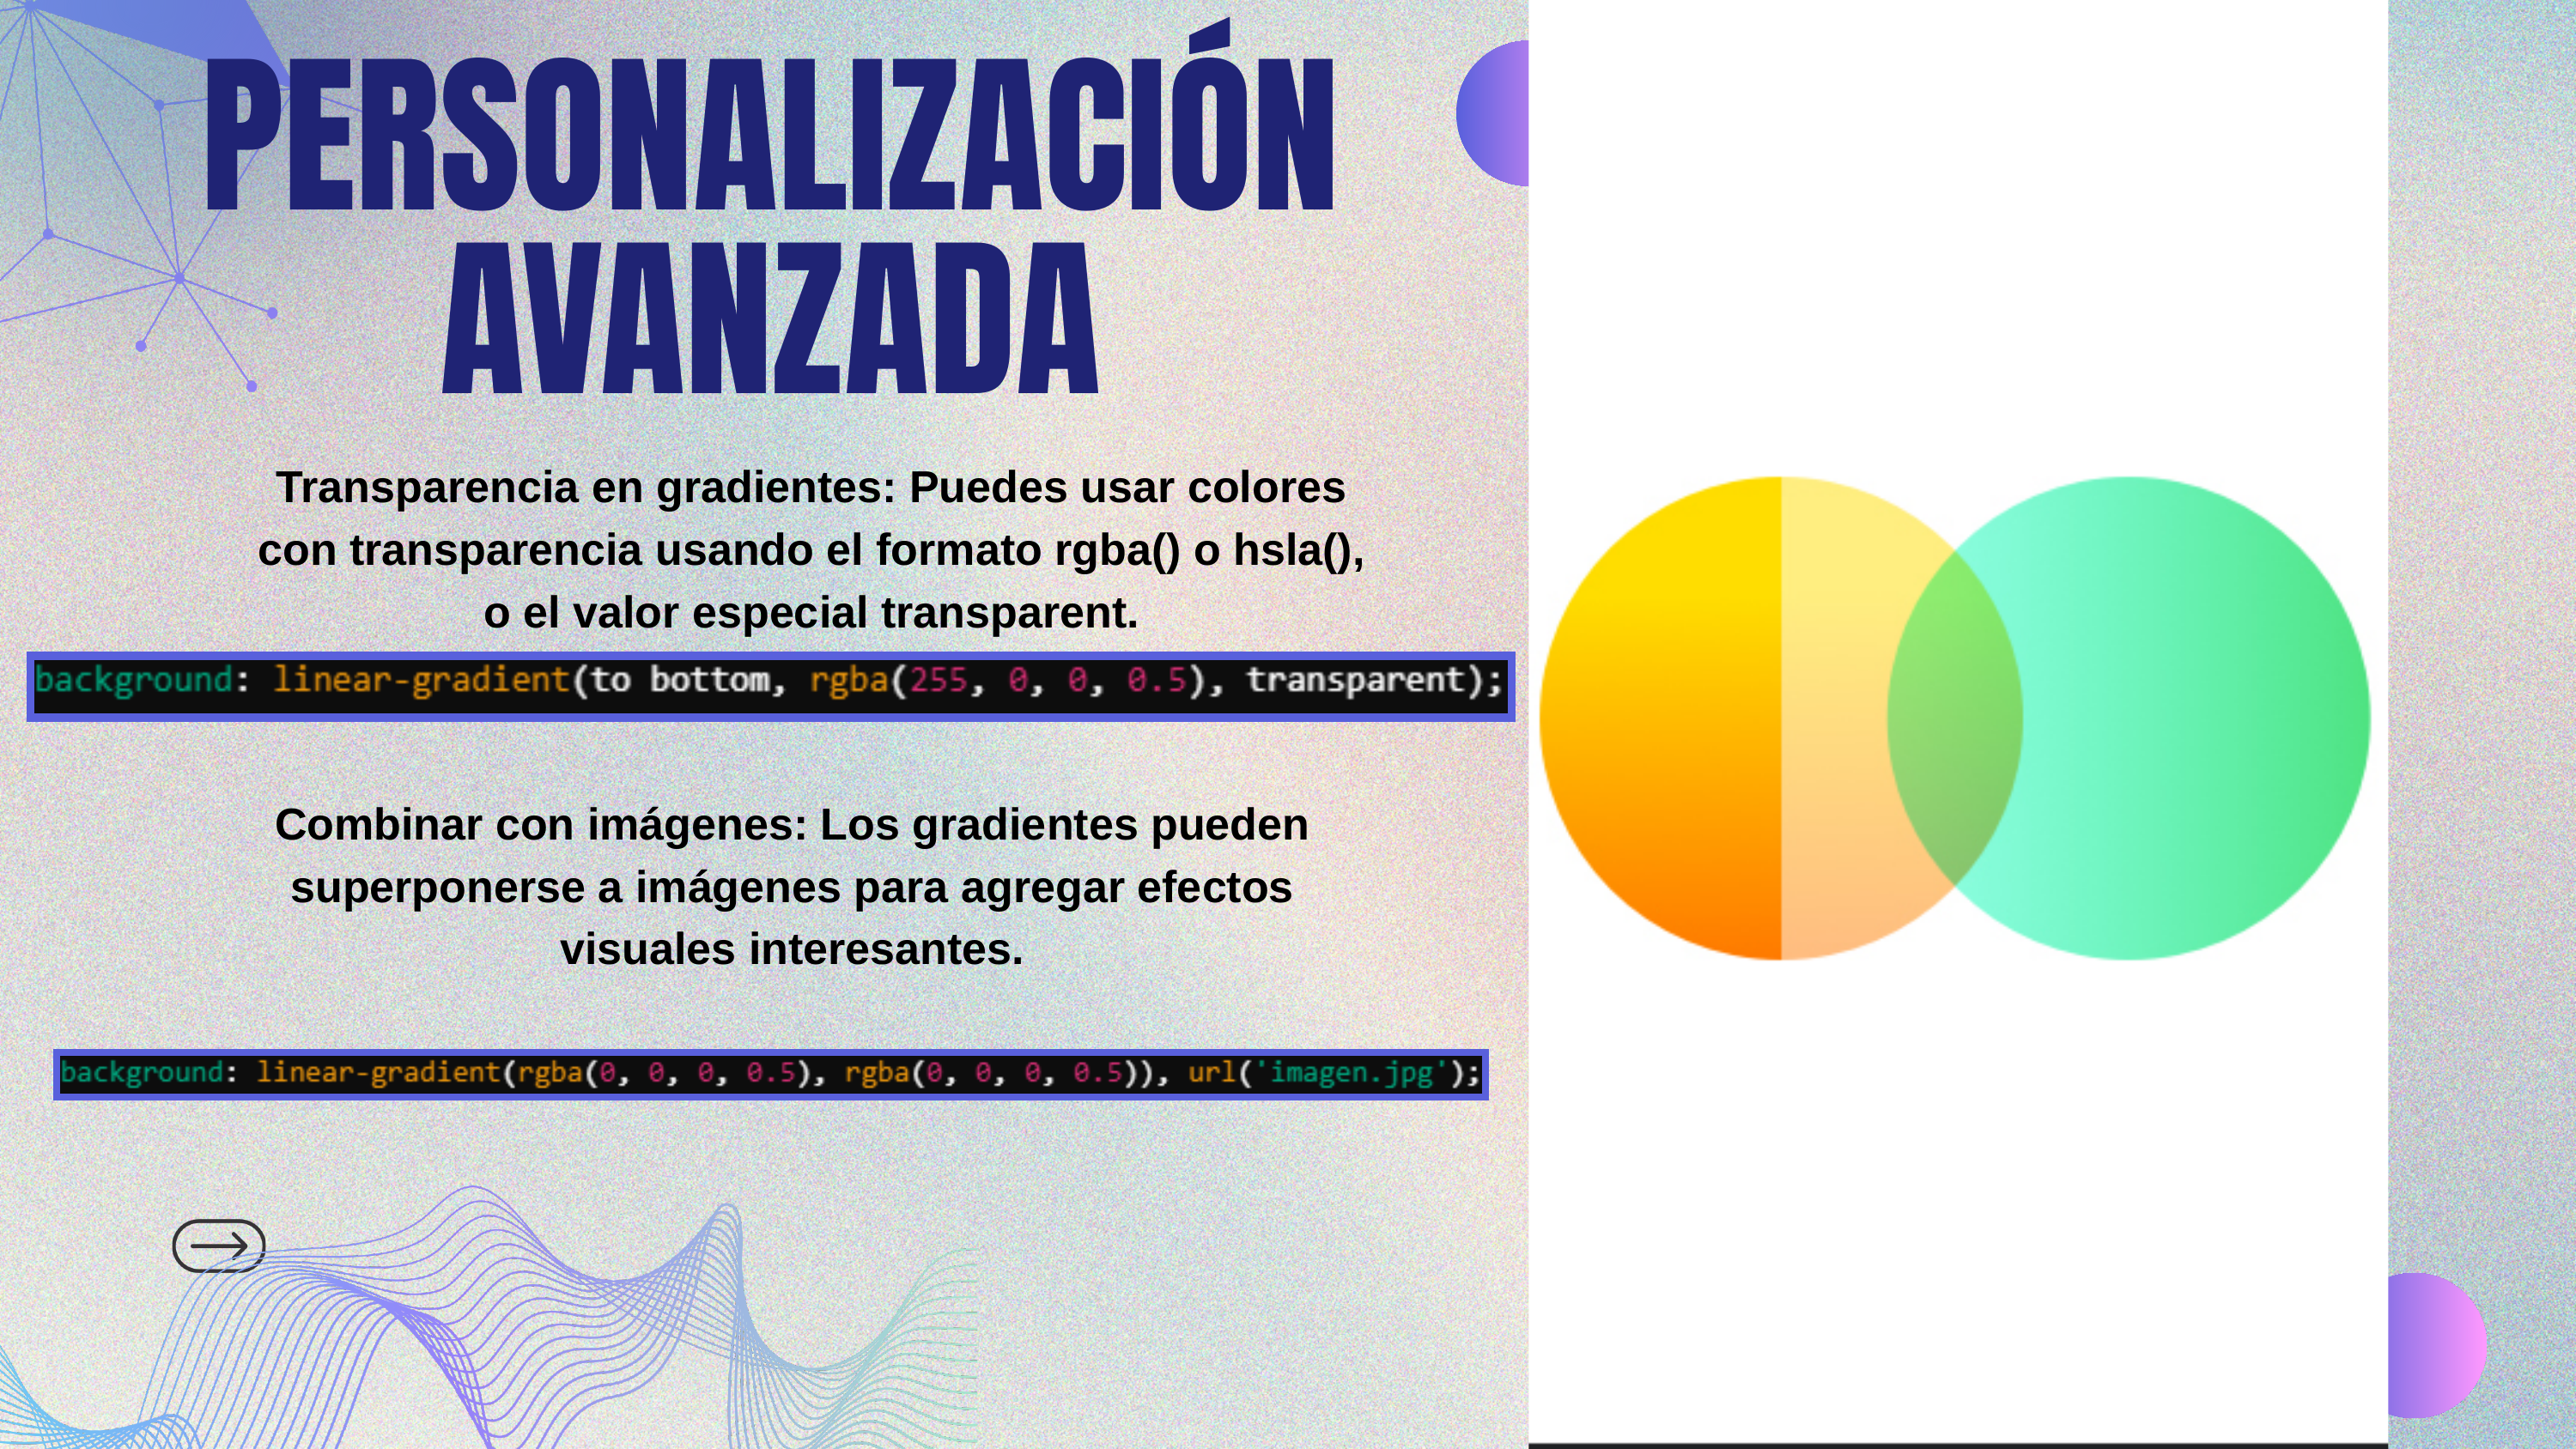

PERSONALIZACIÓN AVANZADA
Transparencia en gradientes: Puedes usar colores con transparencia usando el formato rgba() o hsla(), o el valor especial transparent.

Combinar con imágenes: Los gradientes pueden superponerse a imágenes para agregar efectos visuales interesantes.